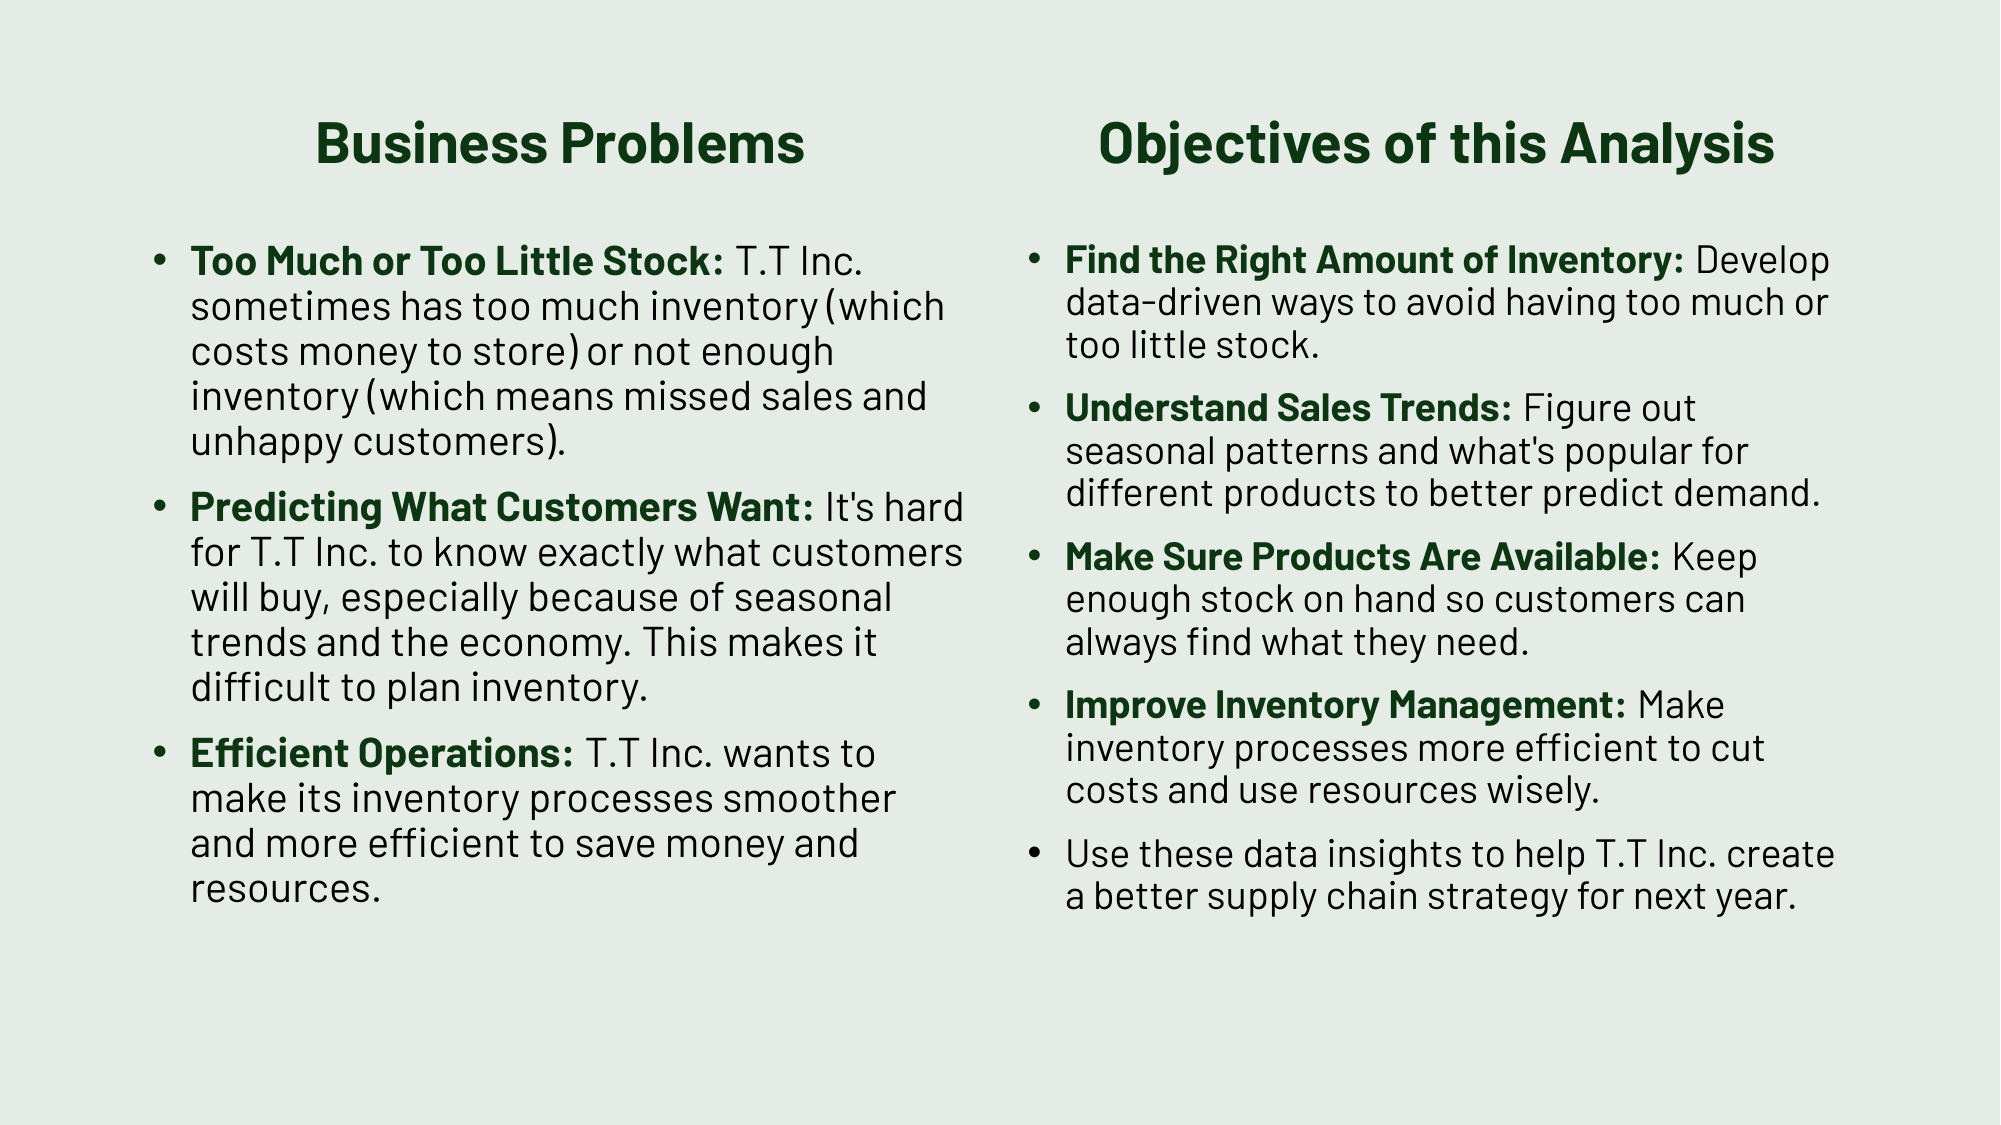

Business Problems
Objectives of this Analysis
Too Much or Too Little Stock: T.T Inc. sometimes has too much inventory (which costs money to store) or not enough inventory (which means missed sales and unhappy customers).
Predicting What Customers Want: It's hard for T.T Inc. to know exactly what customers will buy, especially because of seasonal trends and the economy. This makes it difficult to plan inventory.
Efficient Operations: T.T Inc. wants to make its inventory processes smoother and more efficient to save money and resources.
Find the Right Amount of Inventory: Develop data-driven ways to avoid having too much or too little stock.
Understand Sales Trends: Figure out seasonal patterns and what's popular for different products to better predict demand.
Make Sure Products Are Available: Keep enough stock on hand so customers can always find what they need.
Improve Inventory Management: Make inventory processes more efficient to cut costs and use resources wisely.
Use these data insights to help T.T Inc. create a better supply chain strategy for next year.